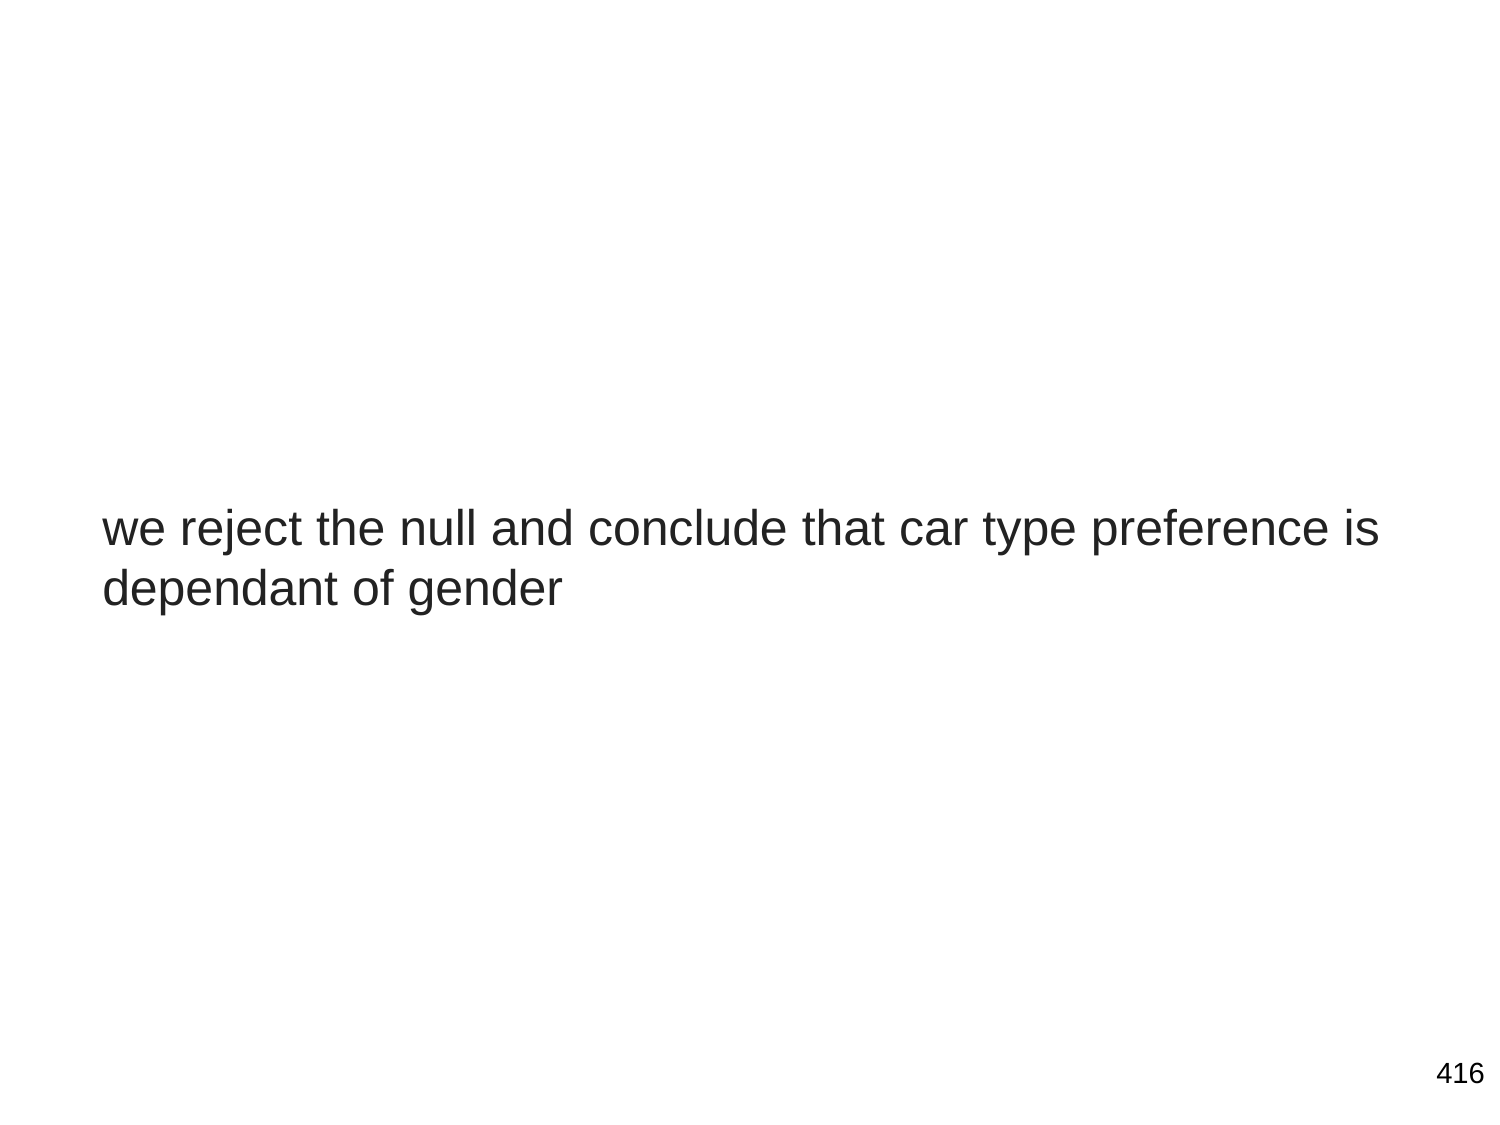

we reject the null and conclude that car type preference is dependant of gender
416